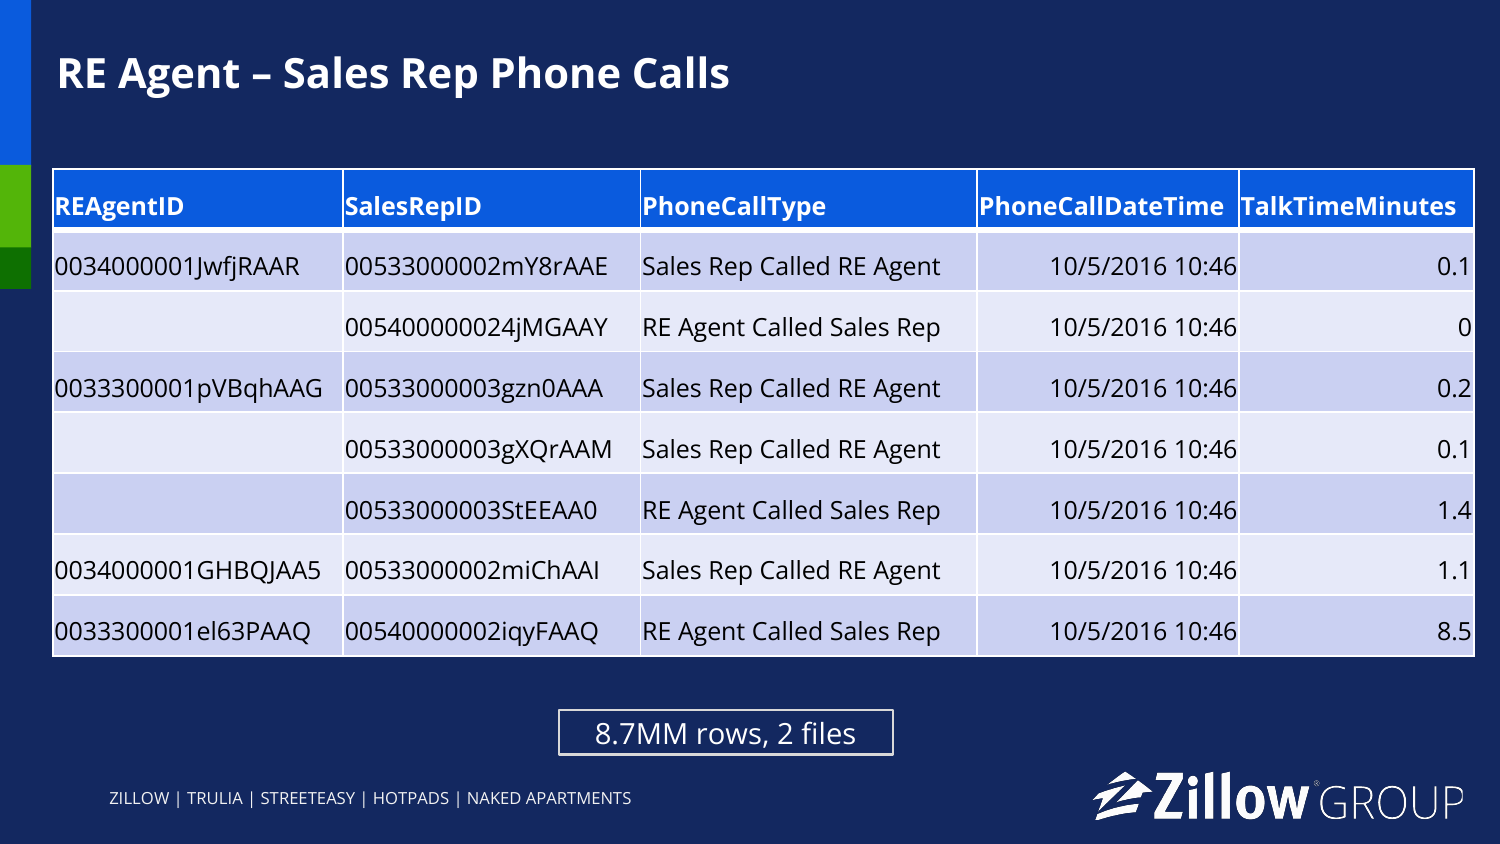

RE Agent – Sales Rep Phone Calls
| REAgentID | SalesRepID | PhoneCallType | PhoneCallDateTime | TalkTimeMinutes |
| --- | --- | --- | --- | --- |
| 0034000001JwfjRAAR | 00533000002mY8rAAE | Sales Rep Called RE Agent | 10/5/2016 10:46 | 0.1 |
|  | 005400000024jMGAAY | RE Agent Called Sales Rep | 10/5/2016 10:46 | 0 |
| 0033300001pVBqhAAG | 00533000003gzn0AAA | Sales Rep Called RE Agent | 10/5/2016 10:46 | 0.2 |
|  | 00533000003gXQrAAM | Sales Rep Called RE Agent | 10/5/2016 10:46 | 0.1 |
|  | 00533000003StEEAA0 | RE Agent Called Sales Rep | 10/5/2016 10:46 | 1.4 |
| 0034000001GHBQJAA5 | 00533000002miChAAI | Sales Rep Called RE Agent | 10/5/2016 10:46 | 1.1 |
| 0033300001el63PAAQ | 00540000002iqyFAAQ | RE Agent Called Sales Rep | 10/5/2016 10:46 | 8.5 |
8.7MM rows, 2 files